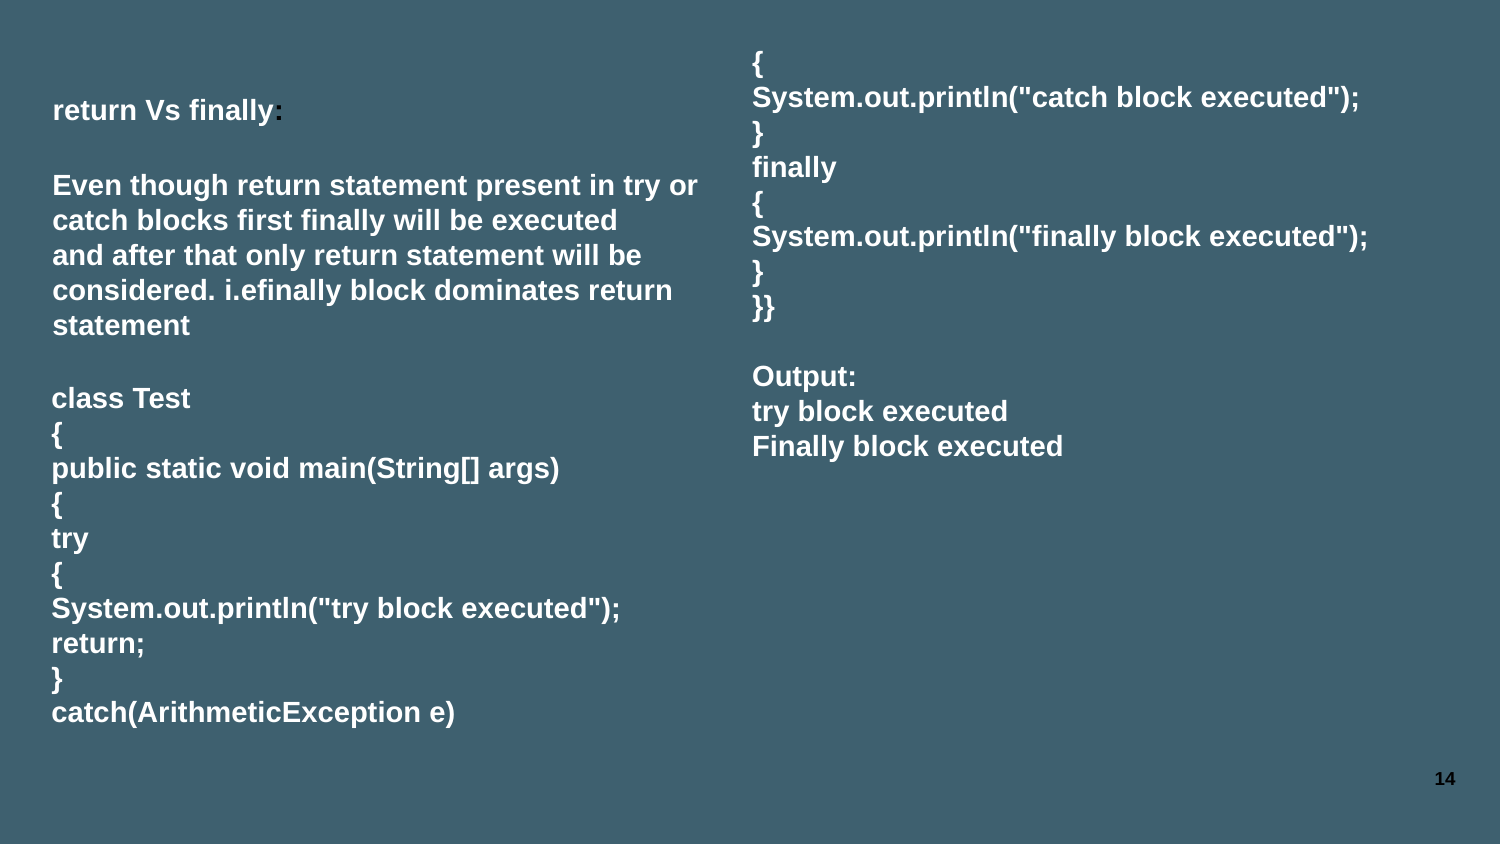

{
System.out.println("catch block executed");
}
finally
{
System.out.println("finally block executed");
}
}}

Output:
try block executed
Finally block executed
return Vs finally:
Even though return statement present in try or catch blocks first finally will be executed
and after that only return statement will be considered. i.efinally block dominates return statement
class Test
{
public static void main(String[] args)
{
try
{
System.out.println("try block executed");
return;
}
catch(ArithmeticException e)
14